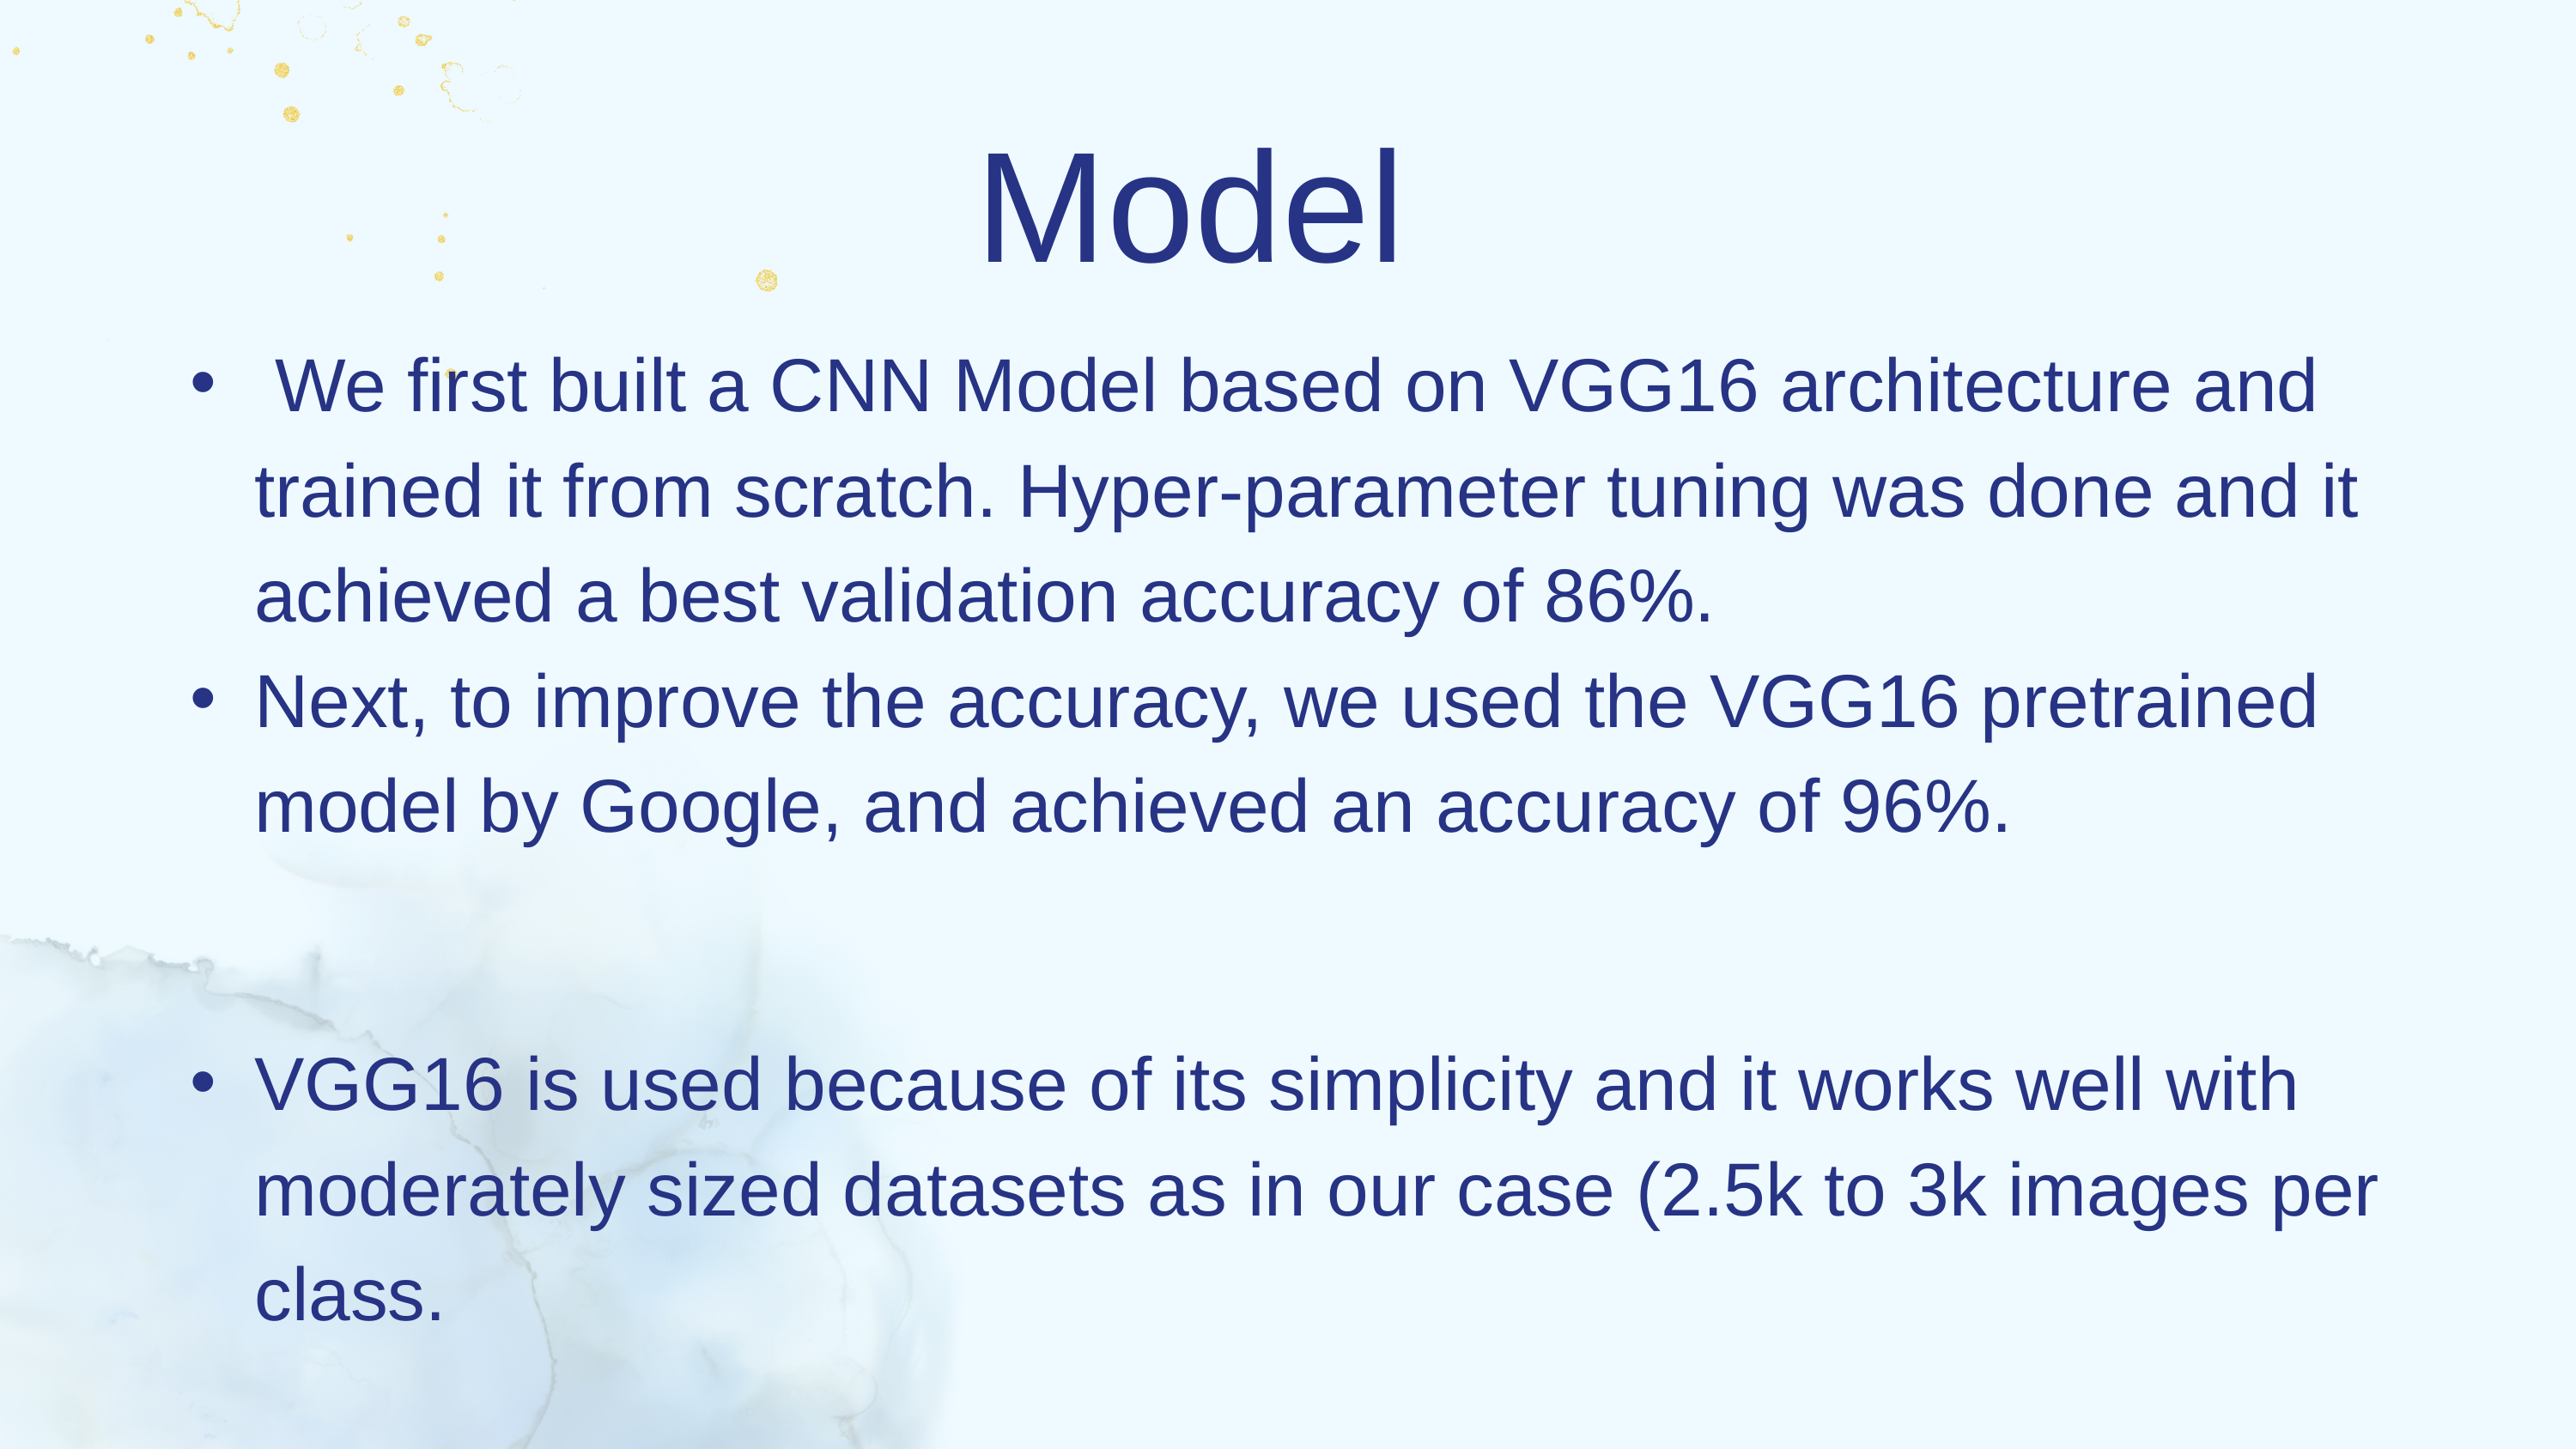

Model
 We first built a CNN Model based on VGG16 architecture and trained it from scratch. Hyper-parameter tuning was done and it achieved a best validation accuracy of 86%.
Next, to improve the accuracy, we used the VGG16 pretrained model by Google, and achieved an accuracy of 96%.

VGG16 is used because of its simplicity and it works well with moderately sized datasets as in our case (2.5k to 3k images per class.